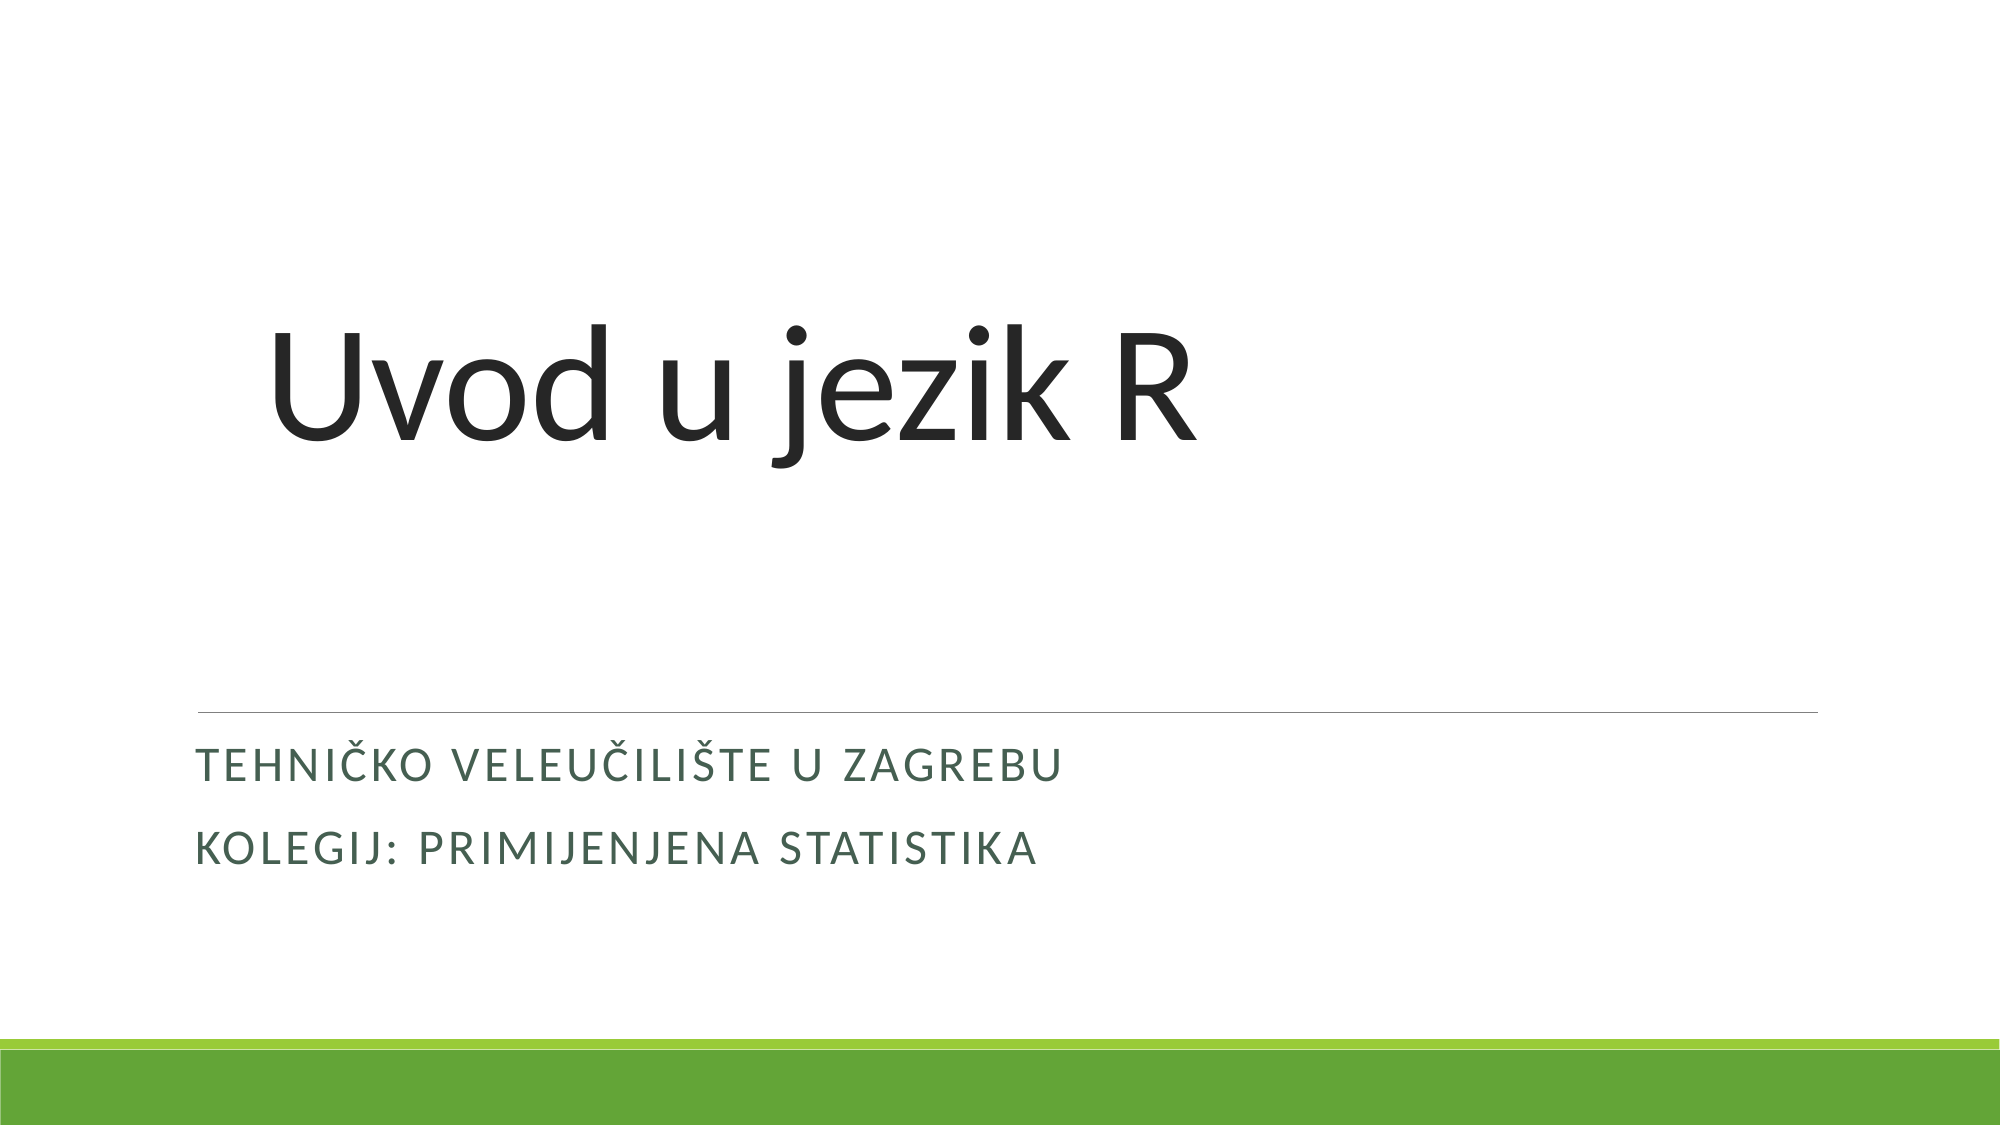

# Uvod u jezik R
Tehničko veleučilište u Zagrebu
Kolegij: Primijenjena statistika